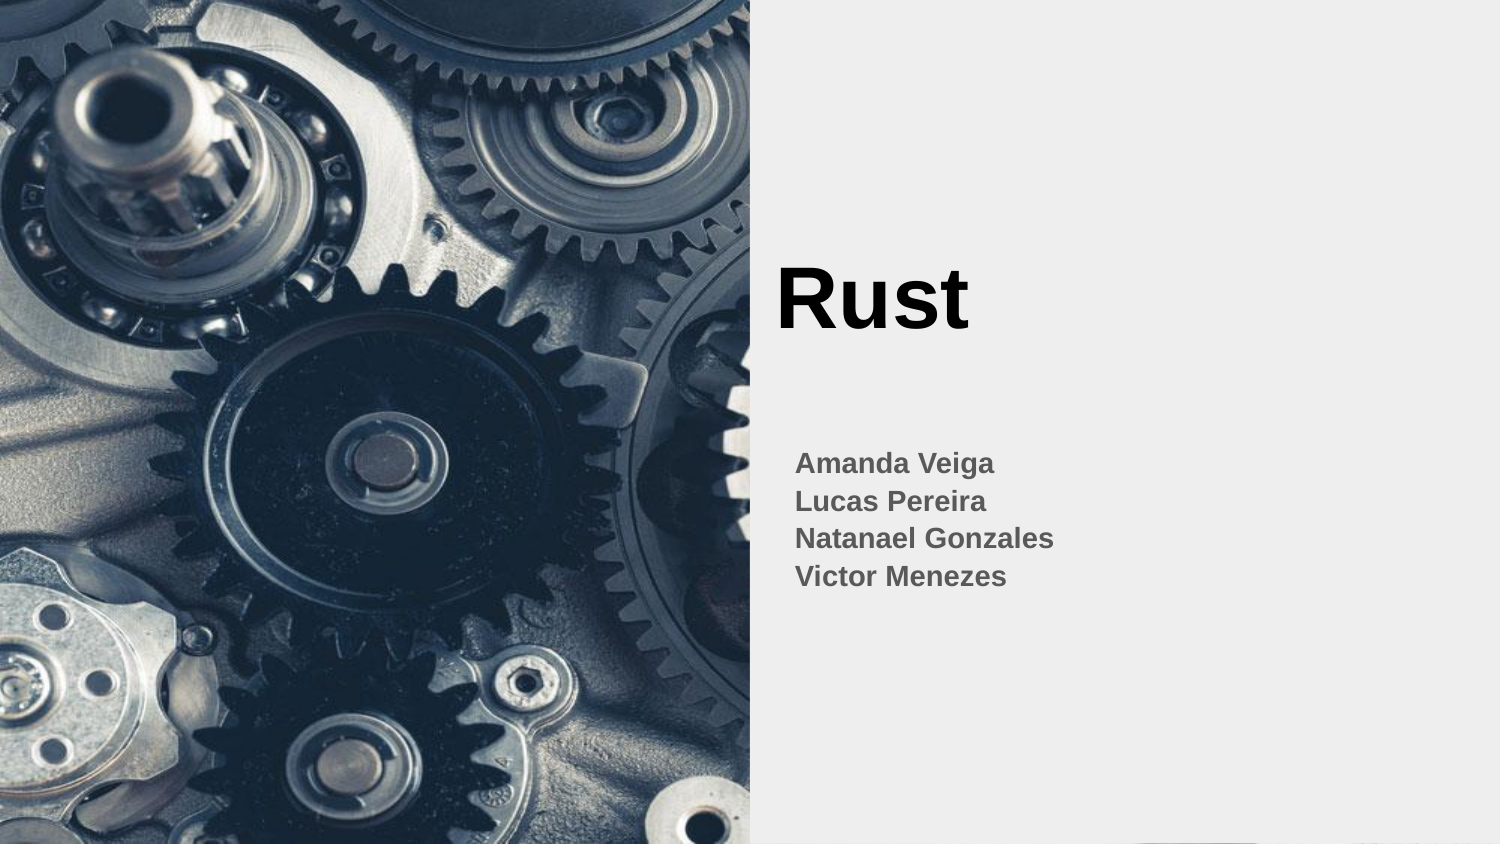

# Rust

Amanda Veiga
Lucas Pereira
Natanael Gonzales
Victor Menezes